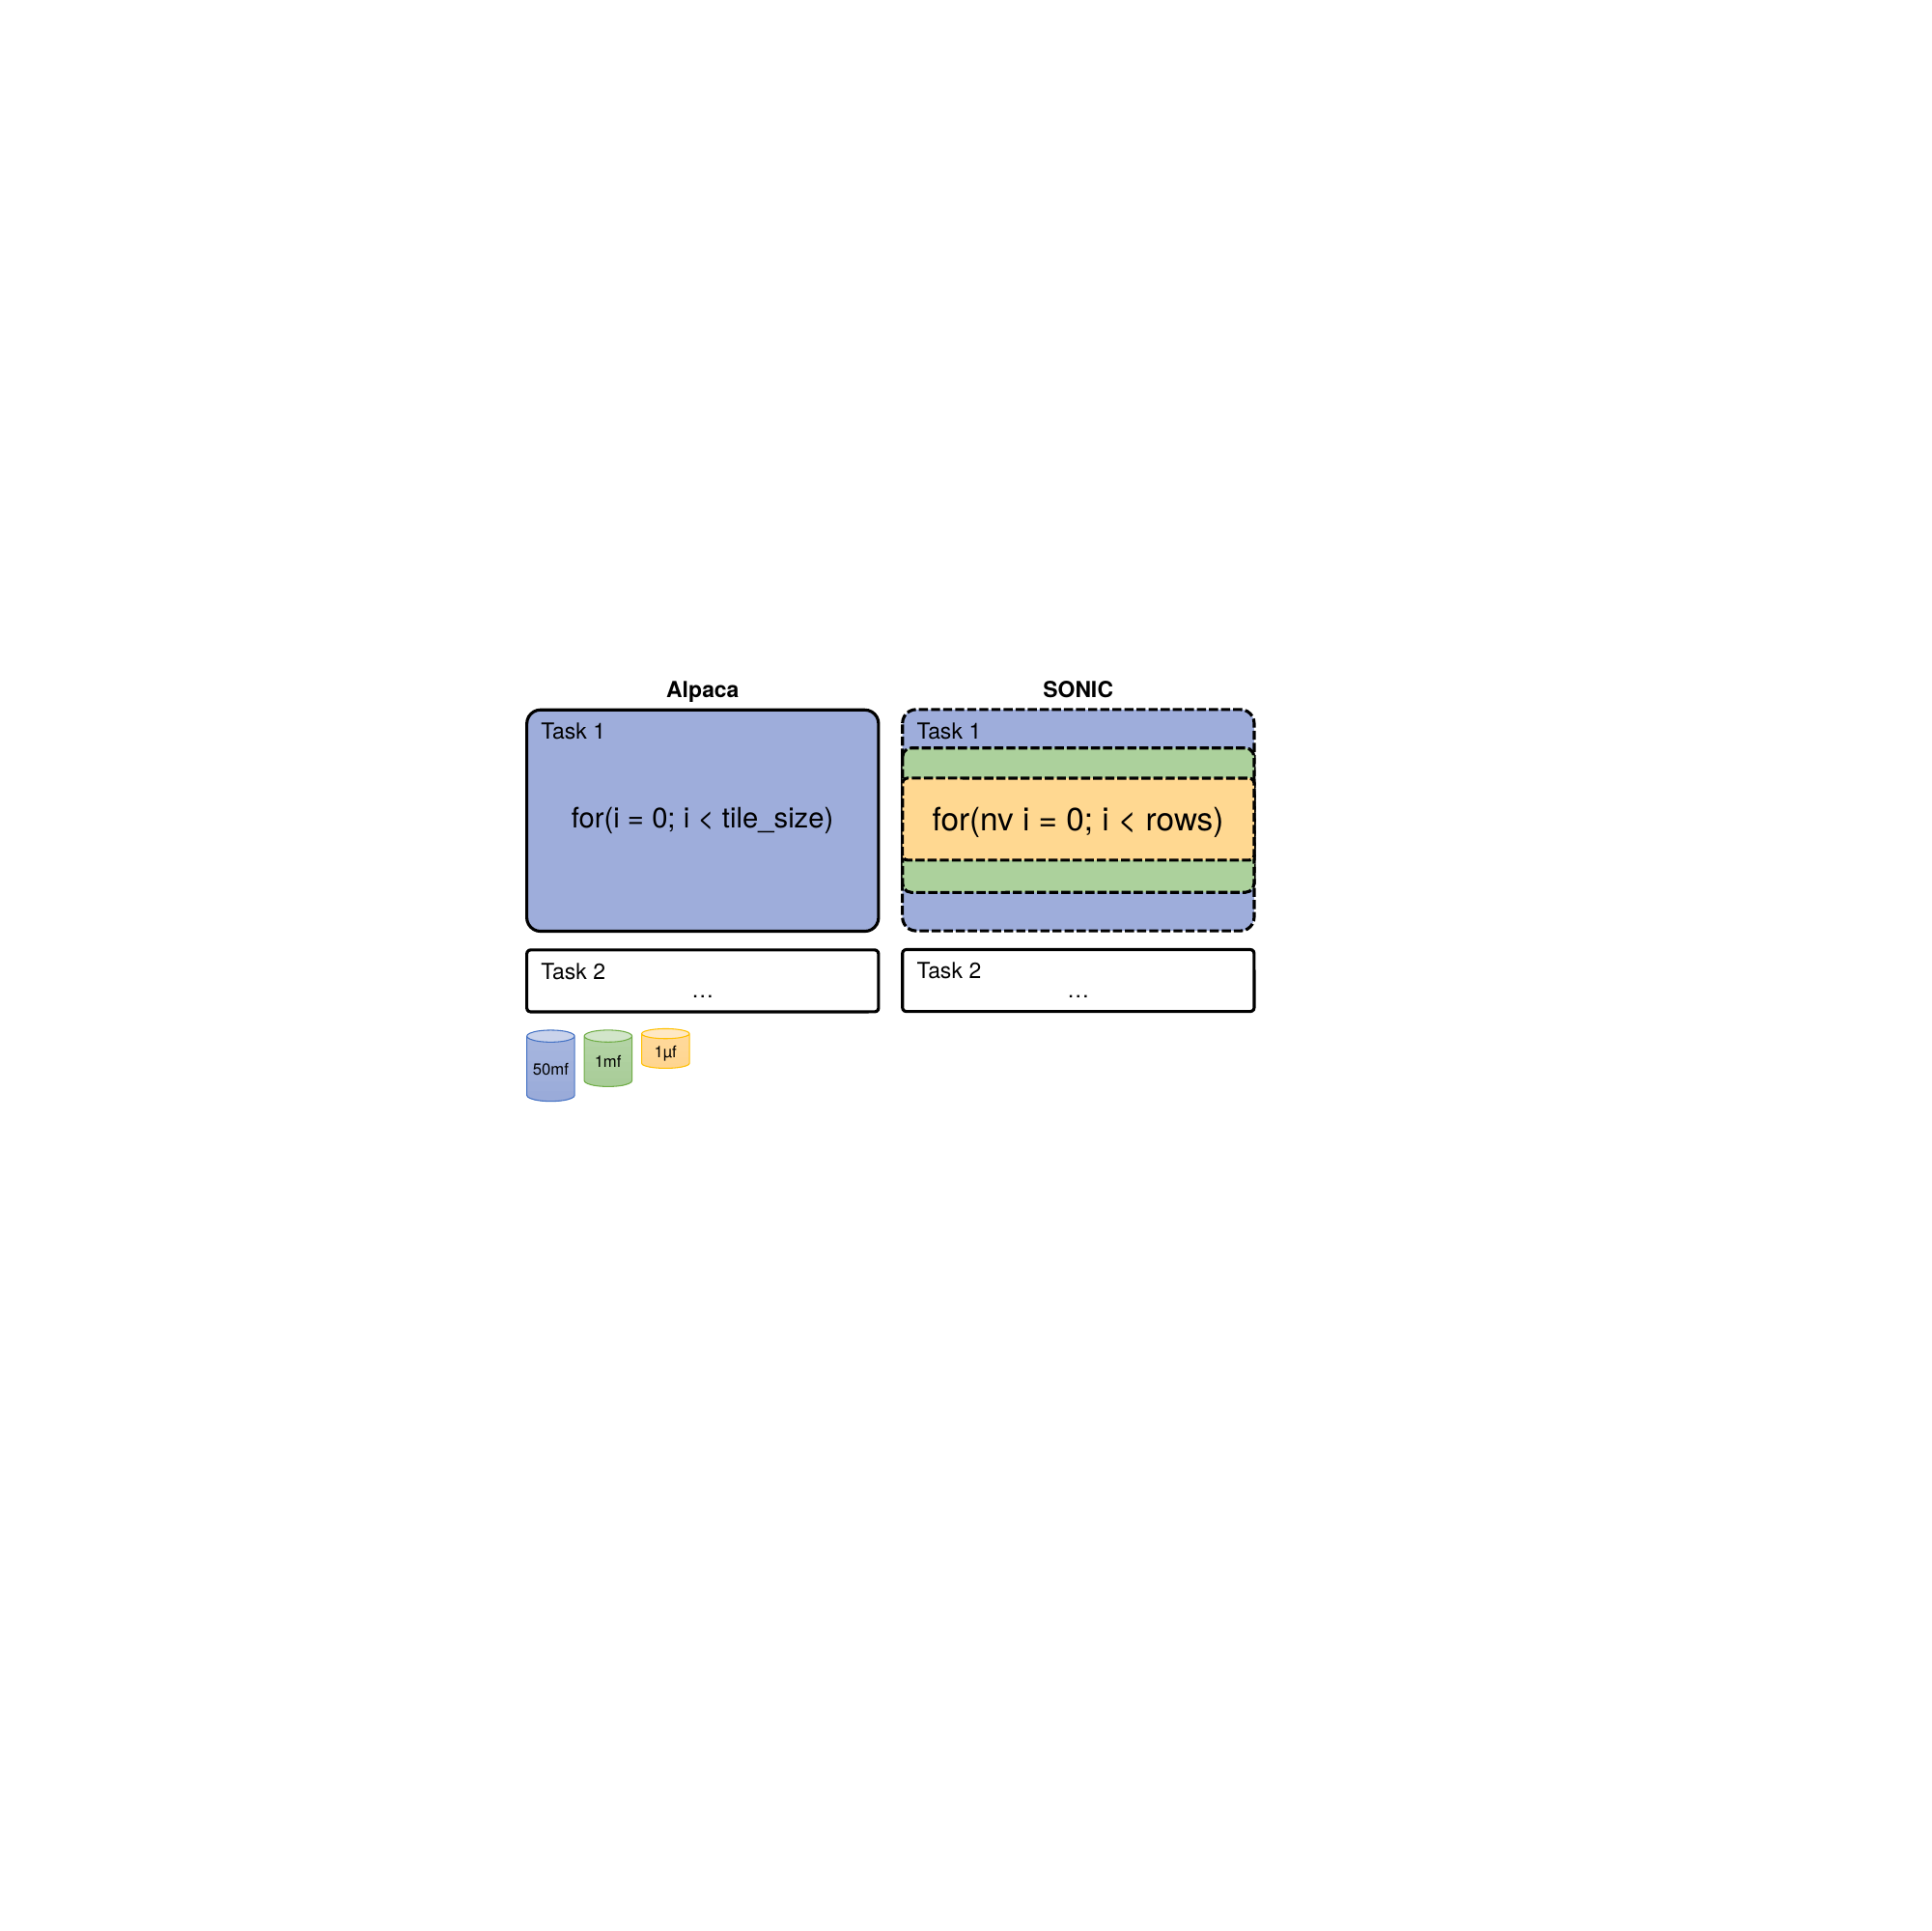

SONIC
Alpaca
Task 1

Task 1

for(nv i = 0; i < rows)
for(i = 0; i < tile_size)
Task 2

Task 2

…
…
1µf
1mf
50mf